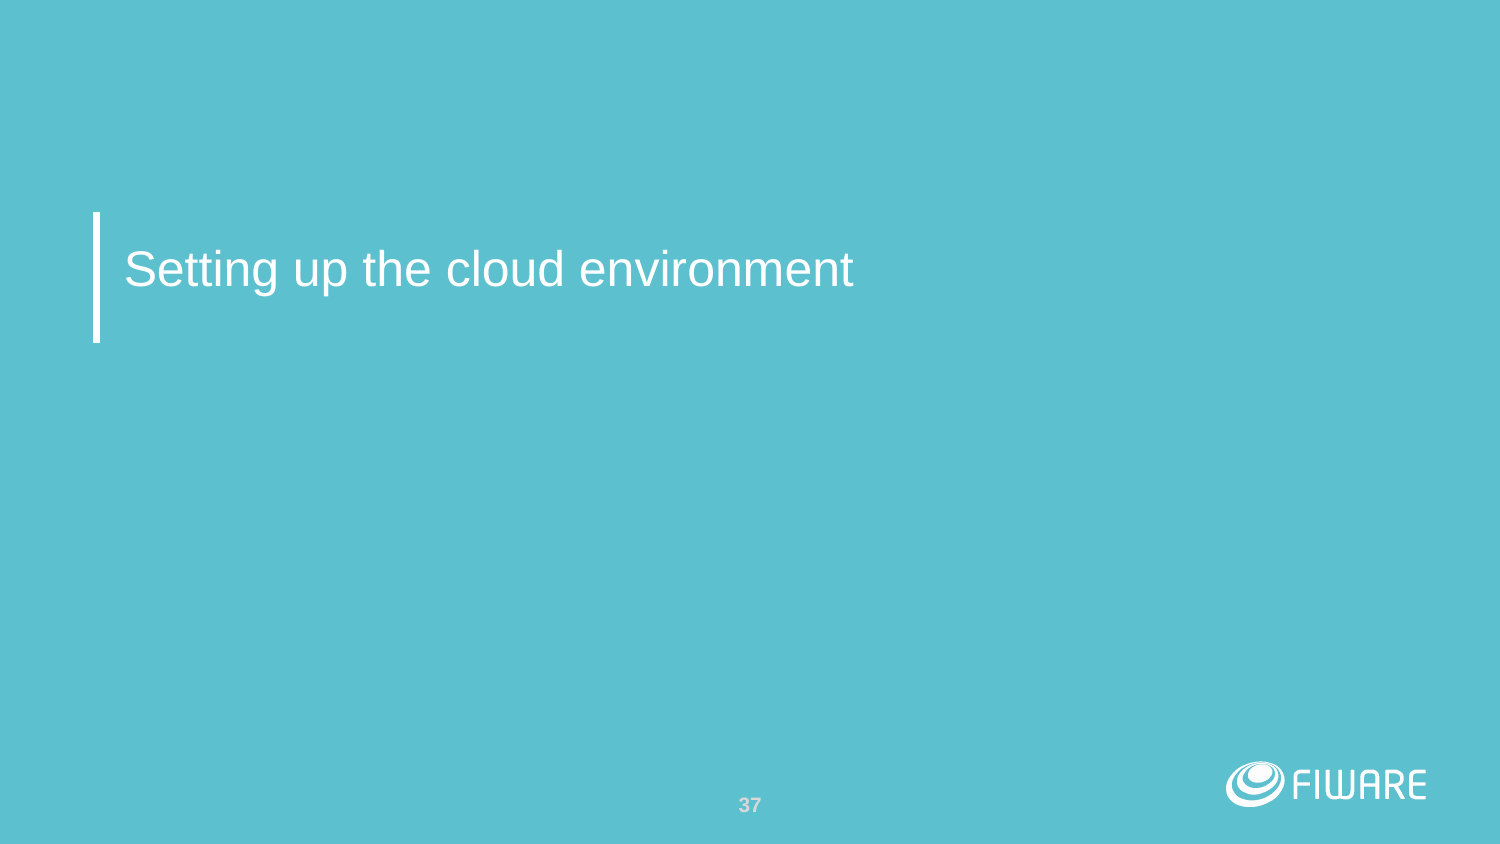

# Setting up the cloud environment
37